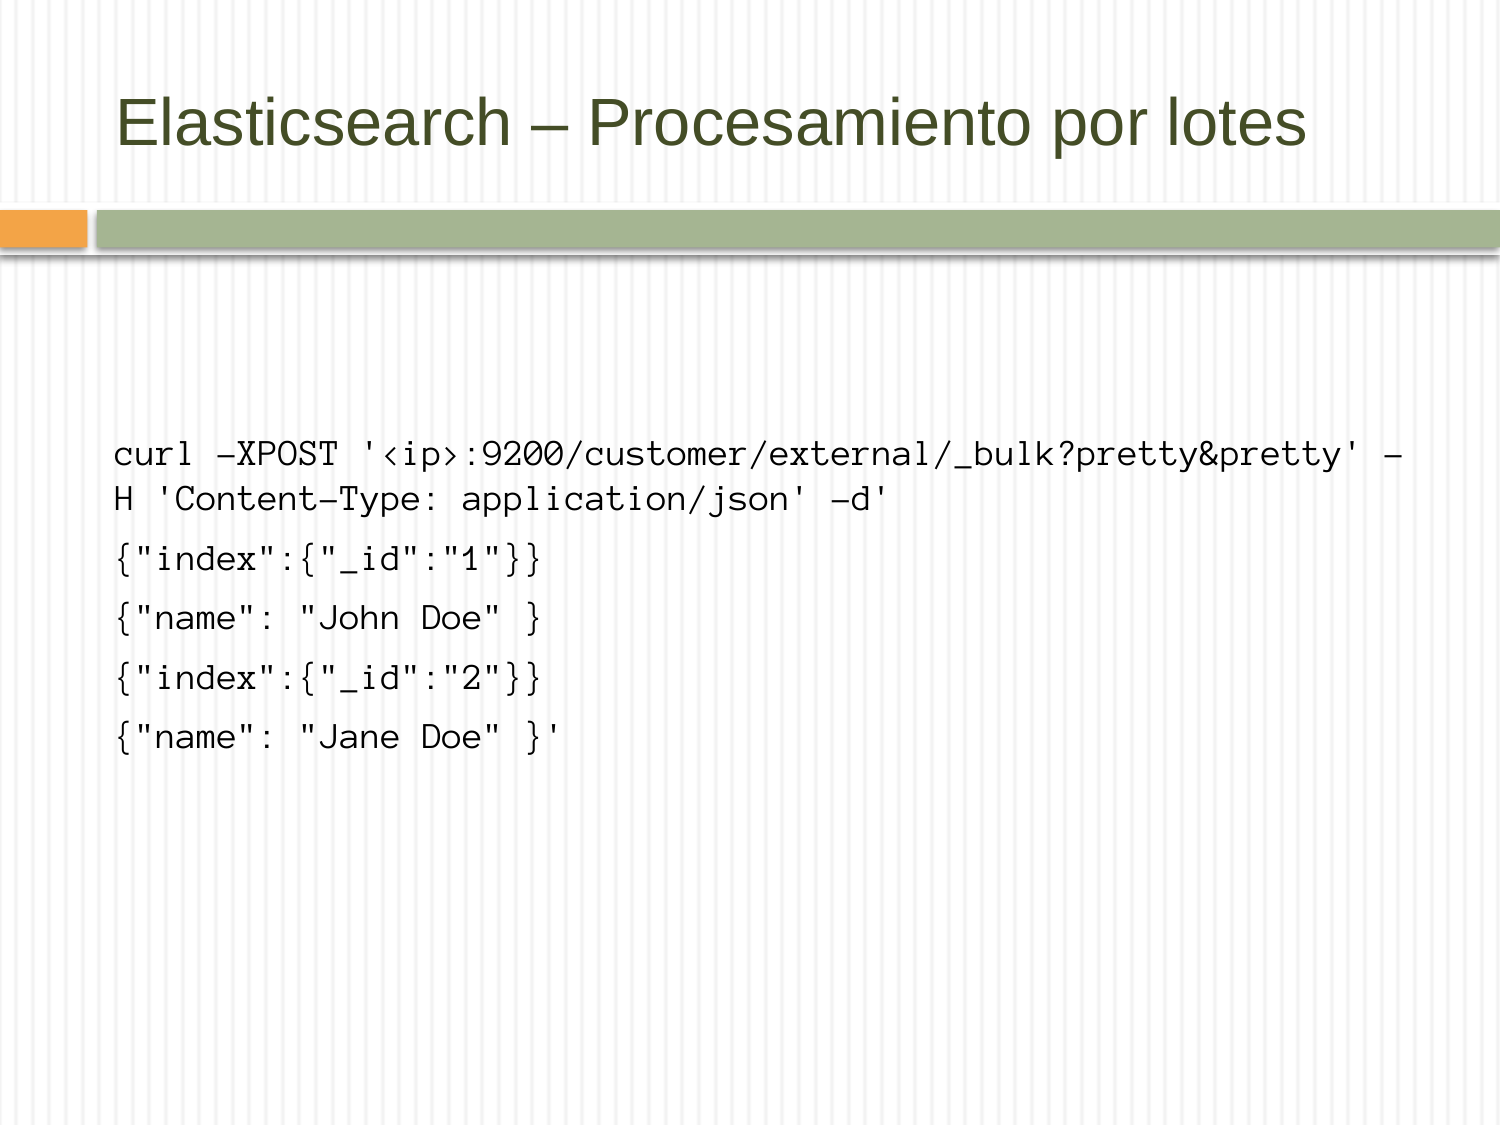

# Elasticsearch – Procesamiento por lotes
curl -XPOST '<ip>:9200/customer/external/_bulk?pretty&pretty' -H 'Content-Type: application/json' -d'
{"index":{"_id":"1"}}
{"name": "John Doe" }
{"index":{"_id":"2"}}
{"name": "Jane Doe" }'